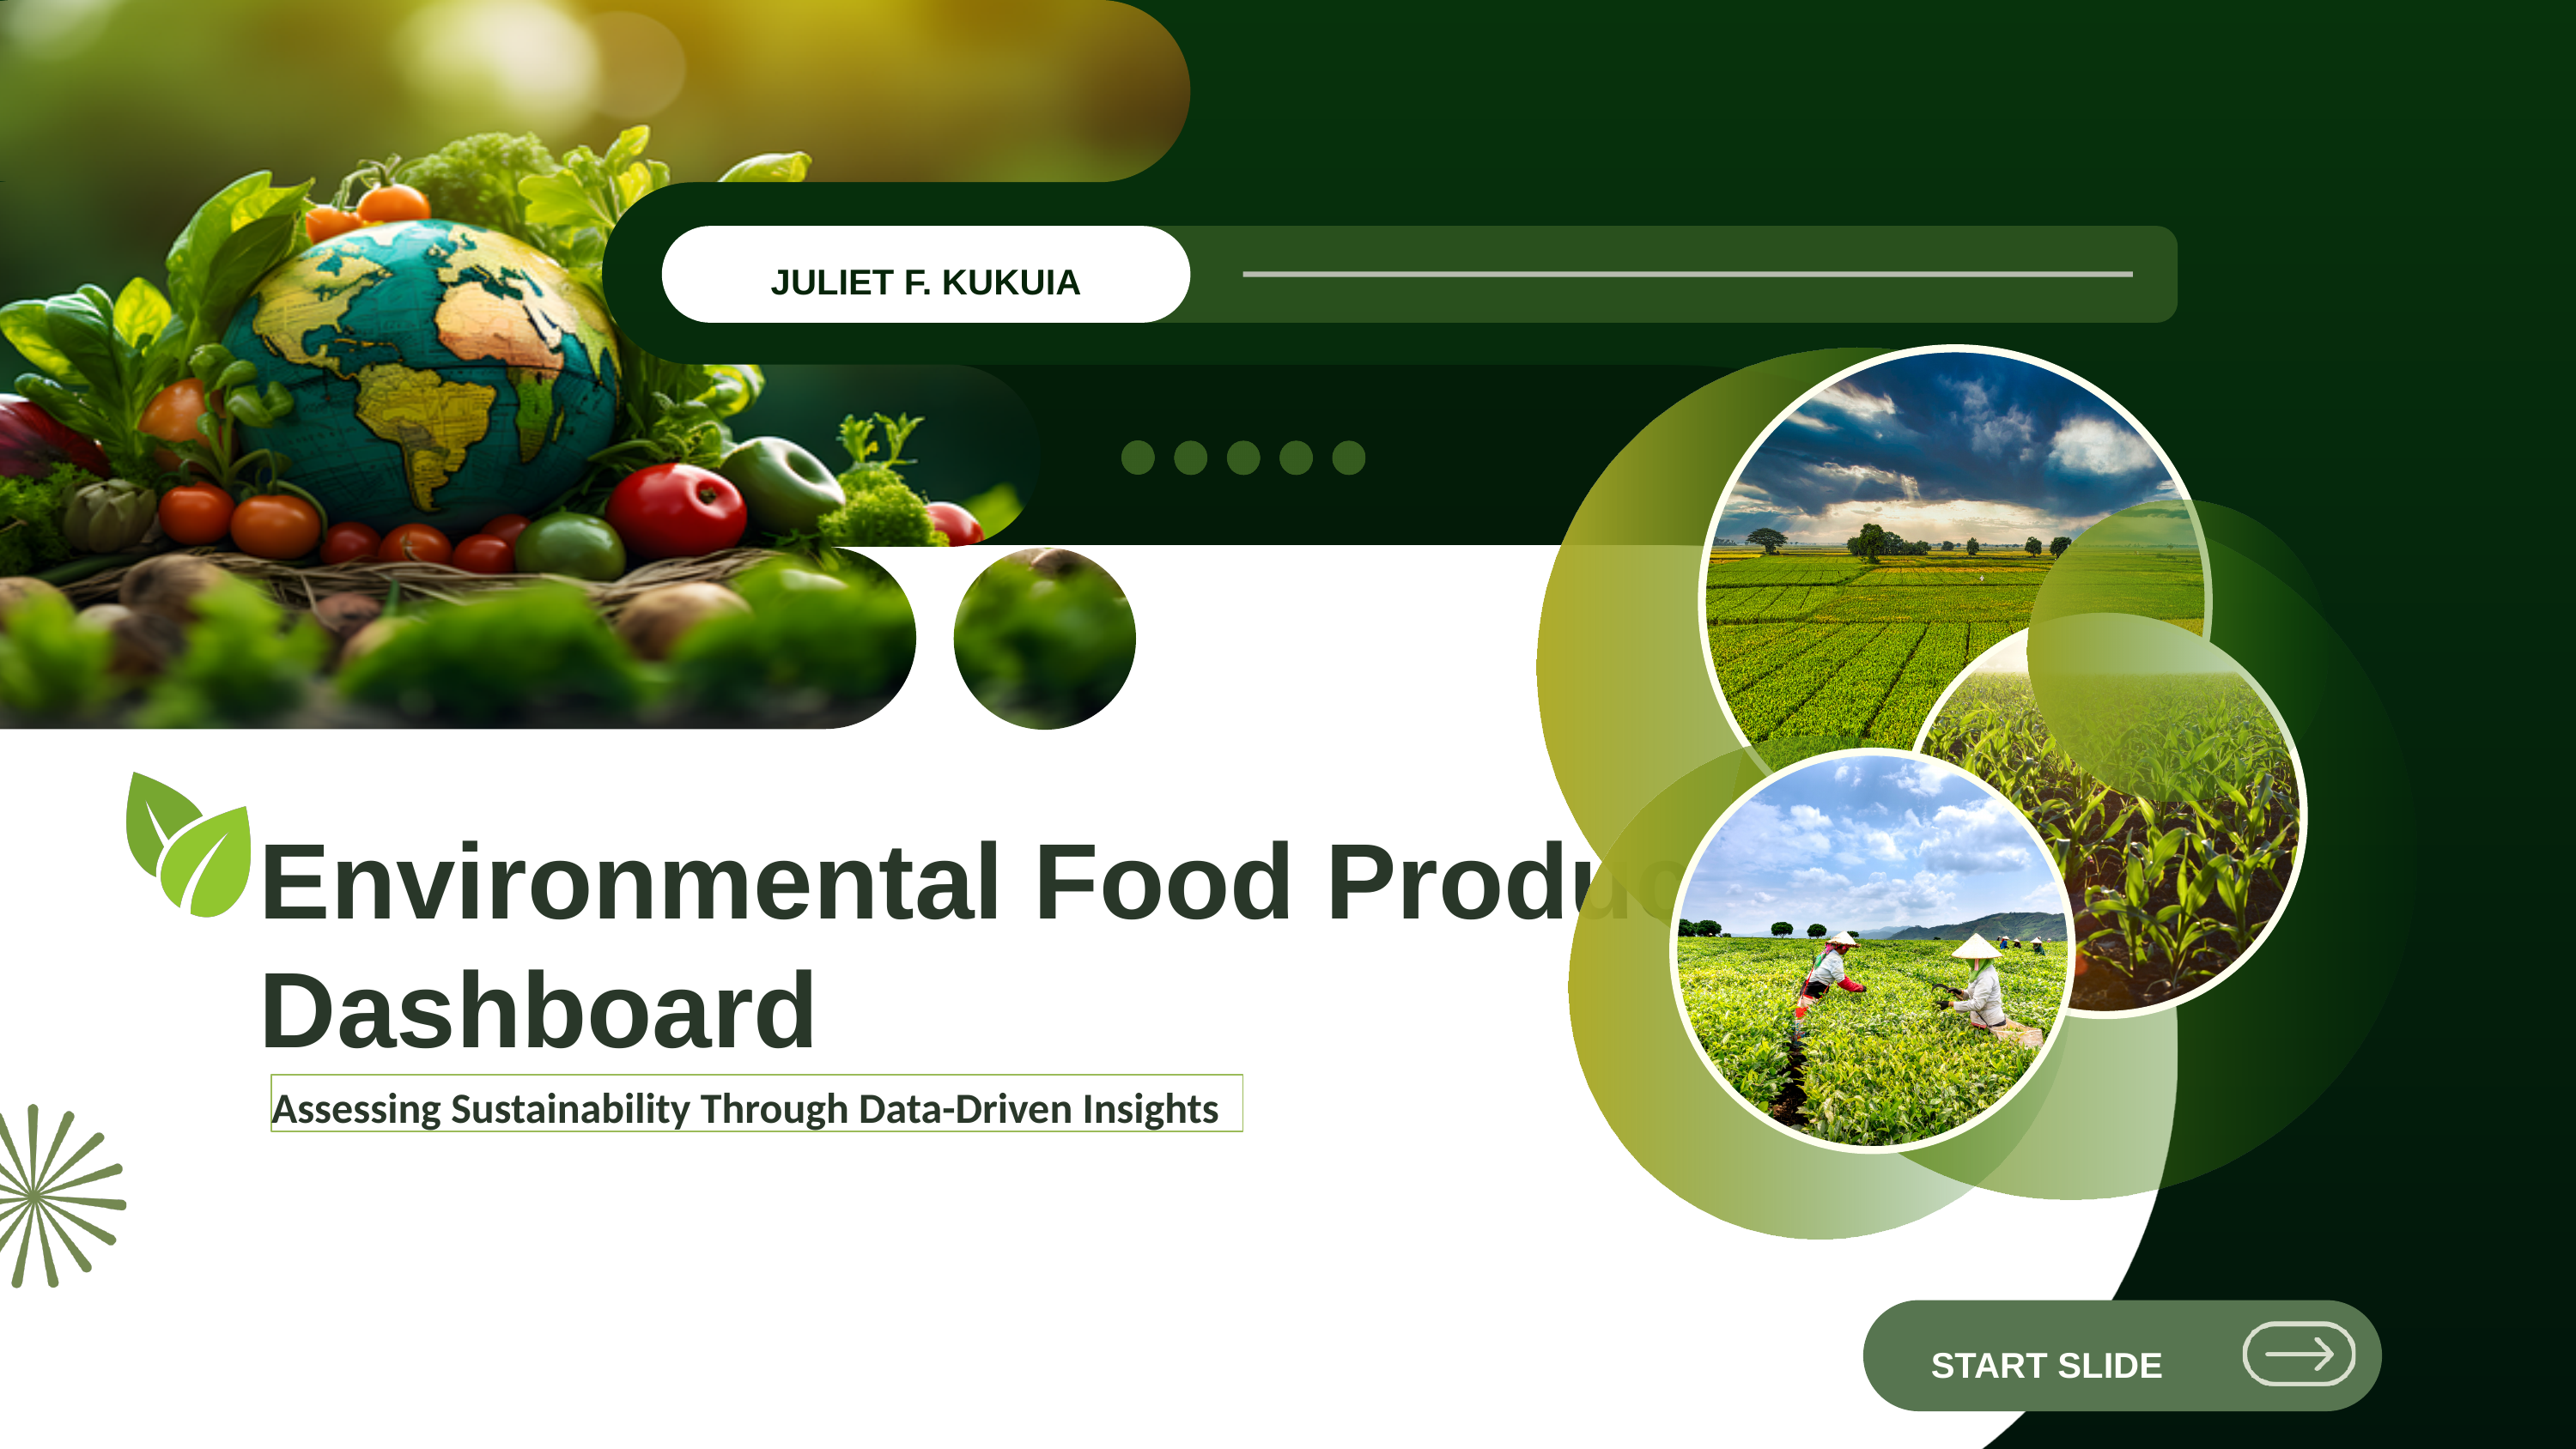

JULIET F. KUKUIA

Environmental Food Production Dashboard
Assessing Sustainability Through Data-Driven Insights

START SLIDE